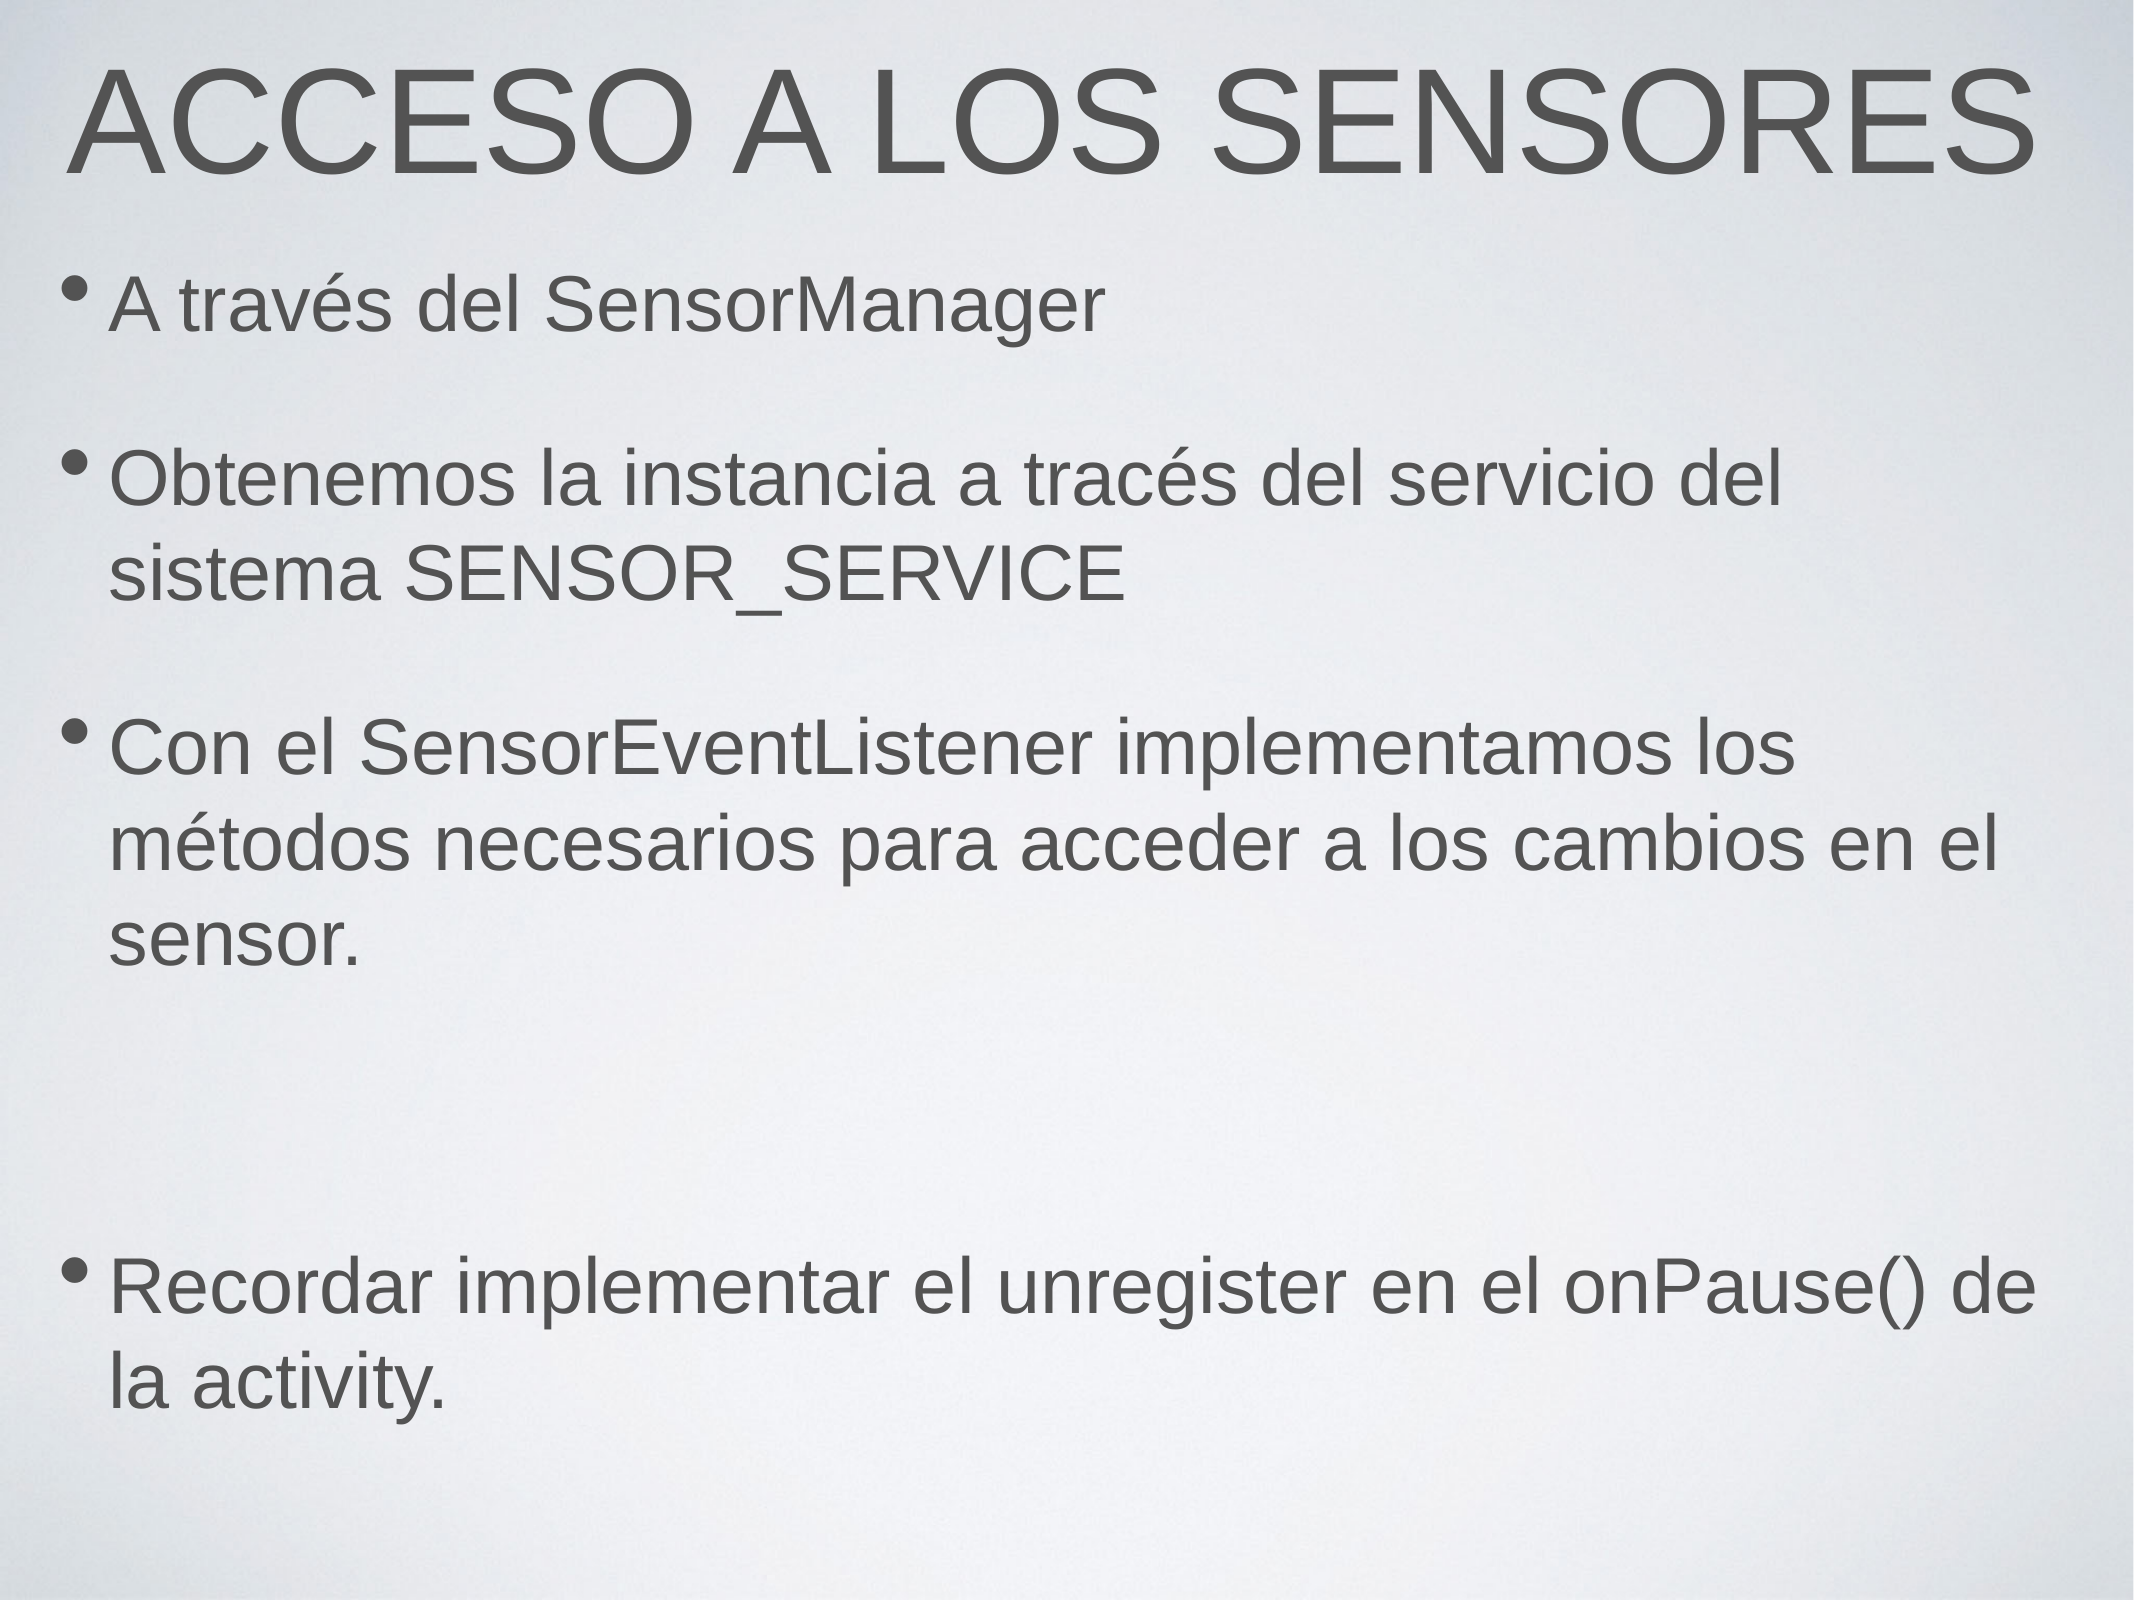

# Acceso a los sensores
A través del SensorManager
Obtenemos la instancia a tracés del servicio del sistema SENSOR_SERVICE
Con el SensorEventListener implementamos los métodos necesarios para acceder a los cambios en el sensor.

Recordar implementar el unregister en el onPause() de la activity.